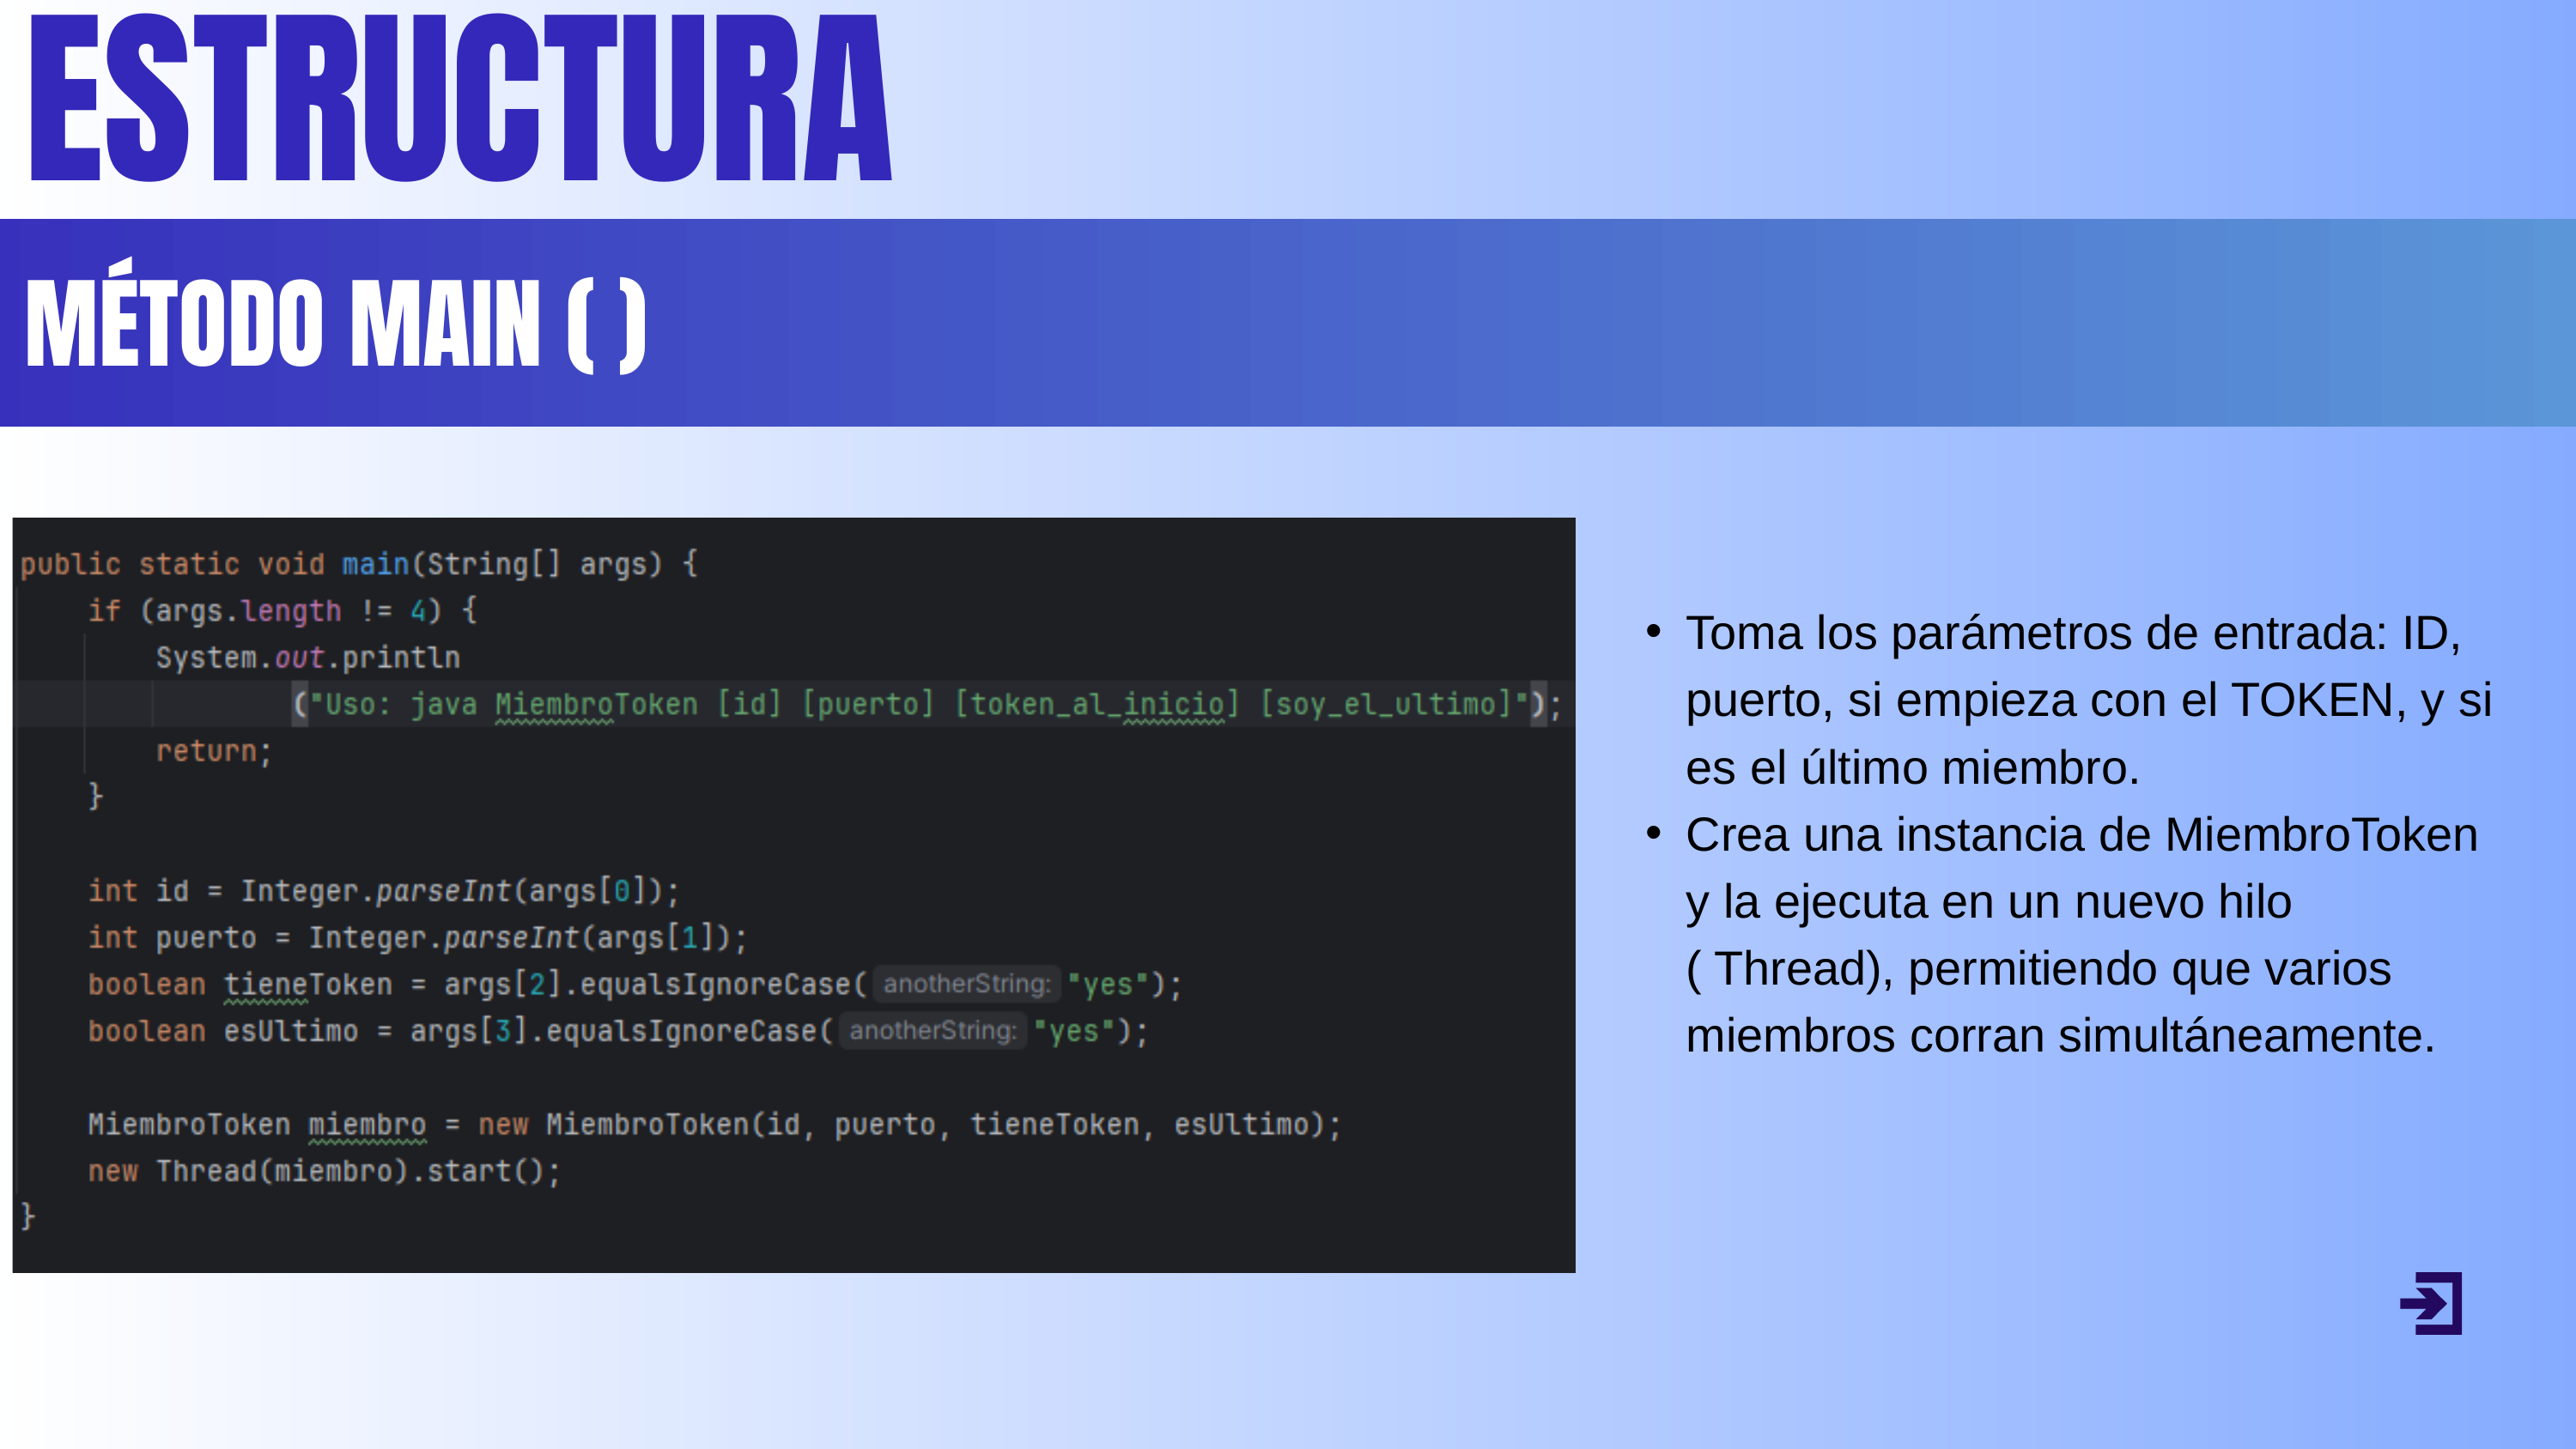

ESTRUCTURA

MÉTODO MAIN ( )

Toma los parámetros de entrada: ID, puerto, si empieza con el TOKEN, y si es el último miembro.
Crea una instancia de MiembroToken y la ejecuta en un nuevo hilo ( Thread), permitiendo que varios miembros corran simultáneamente.